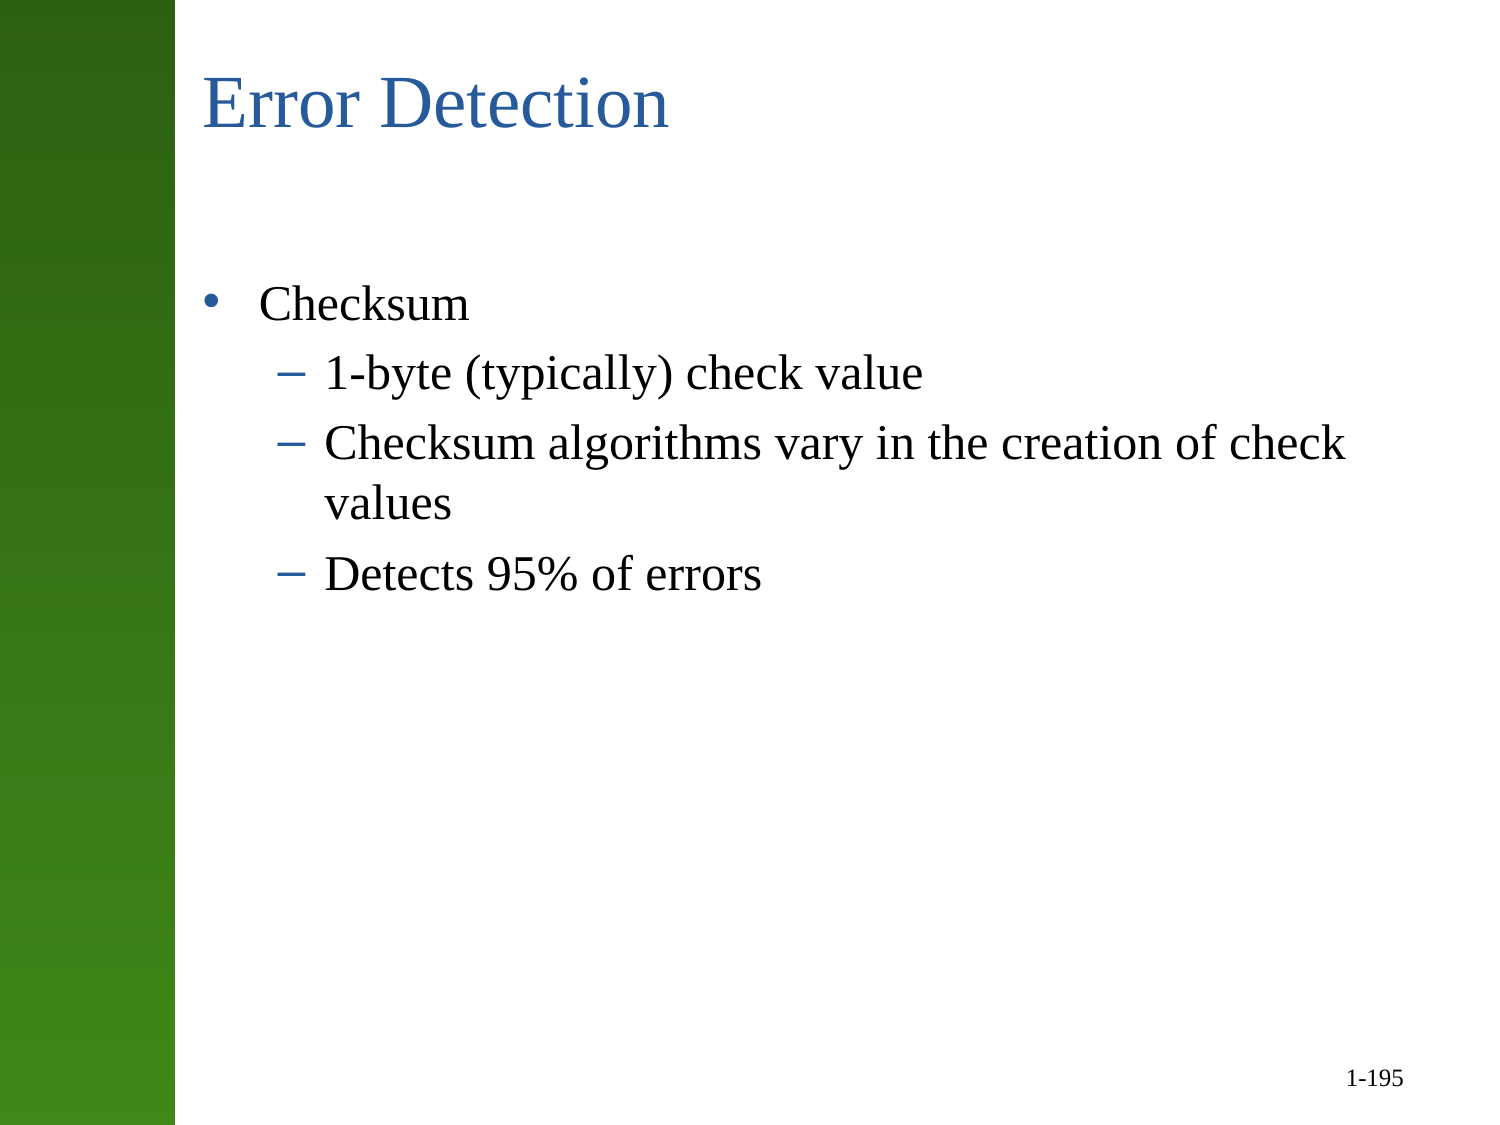

# Error Detection
Checksum
1-byte (typically) check value
Checksum algorithms vary in the creation of check values
Detects 95% of errors